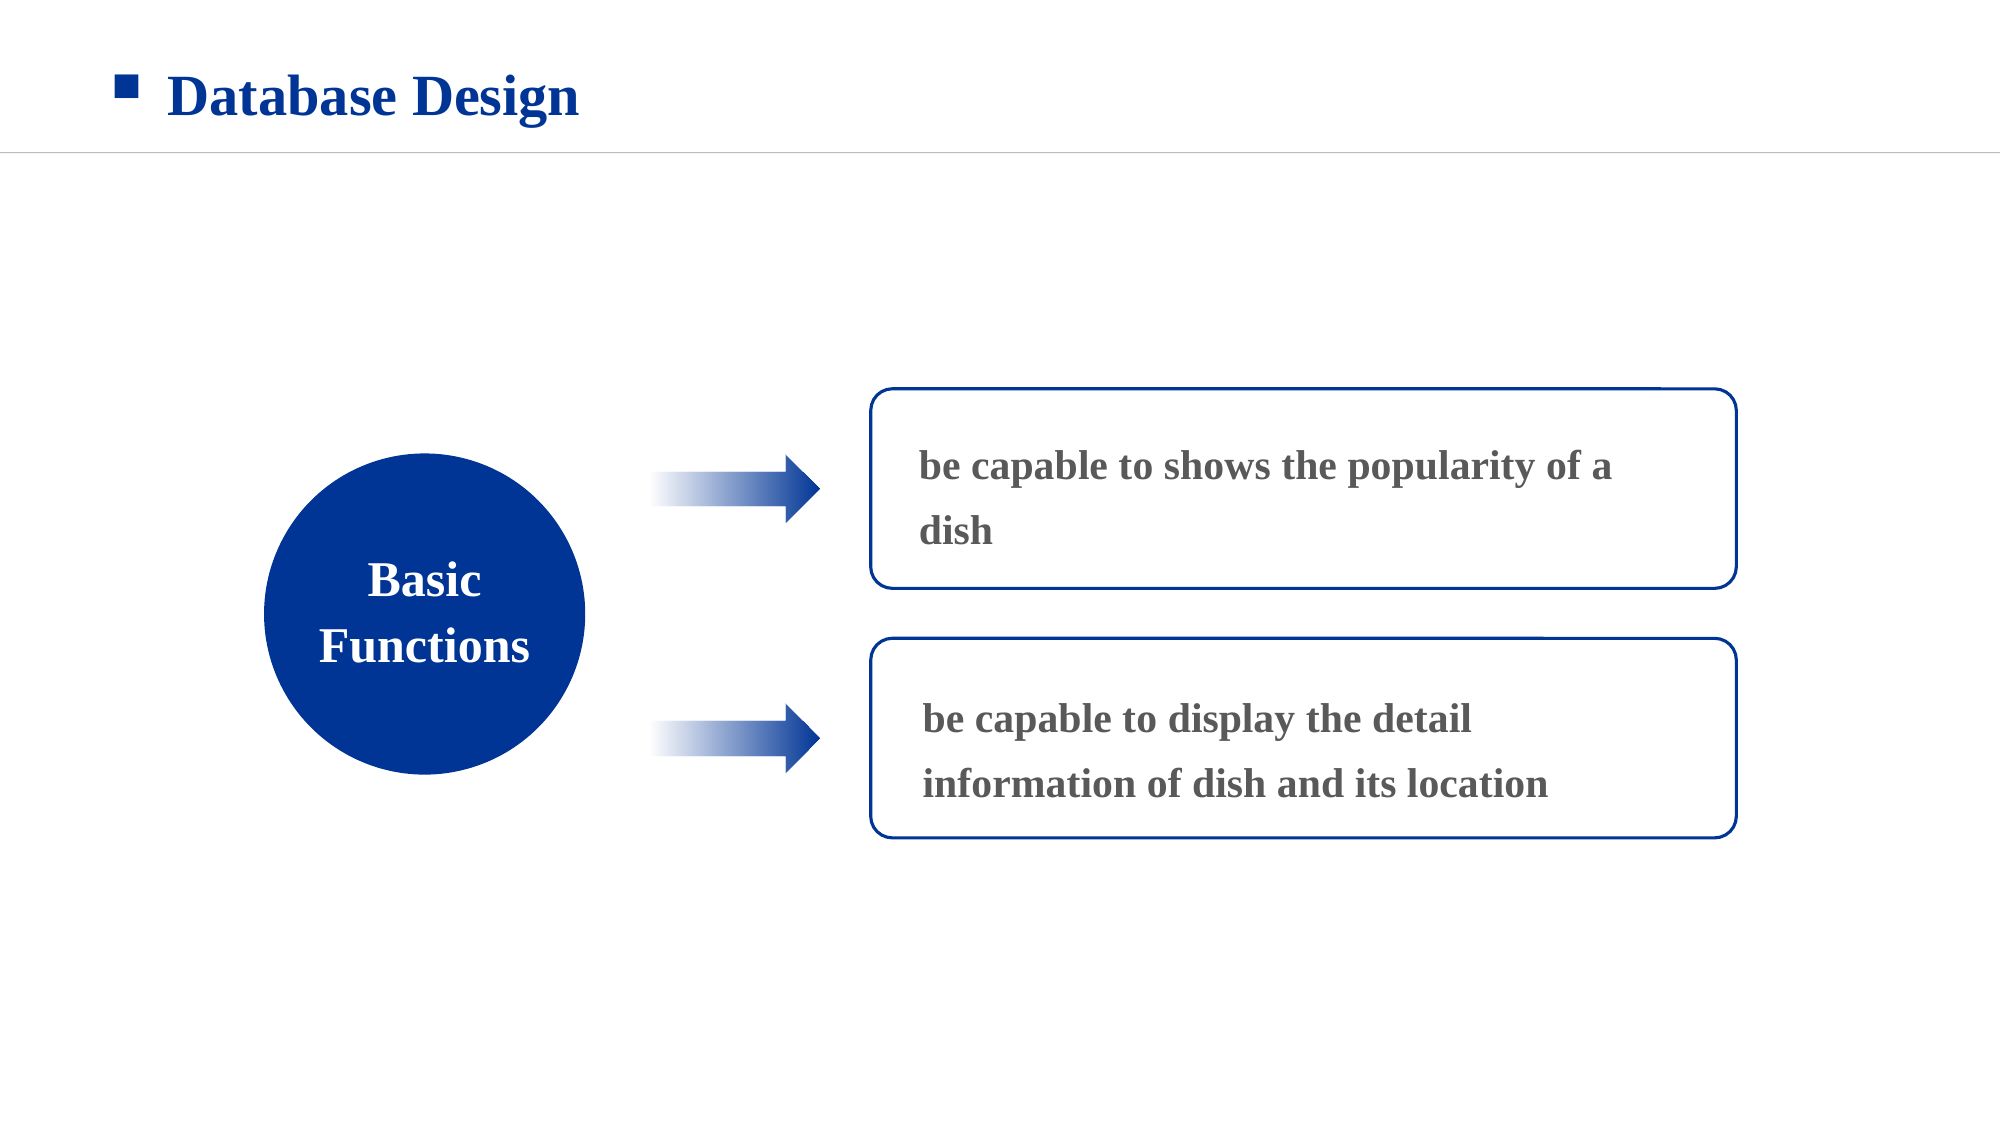

Database Design

be capable to shows the popularity of a dish

Basic Functions

be capable to display the detail information of dish and its location